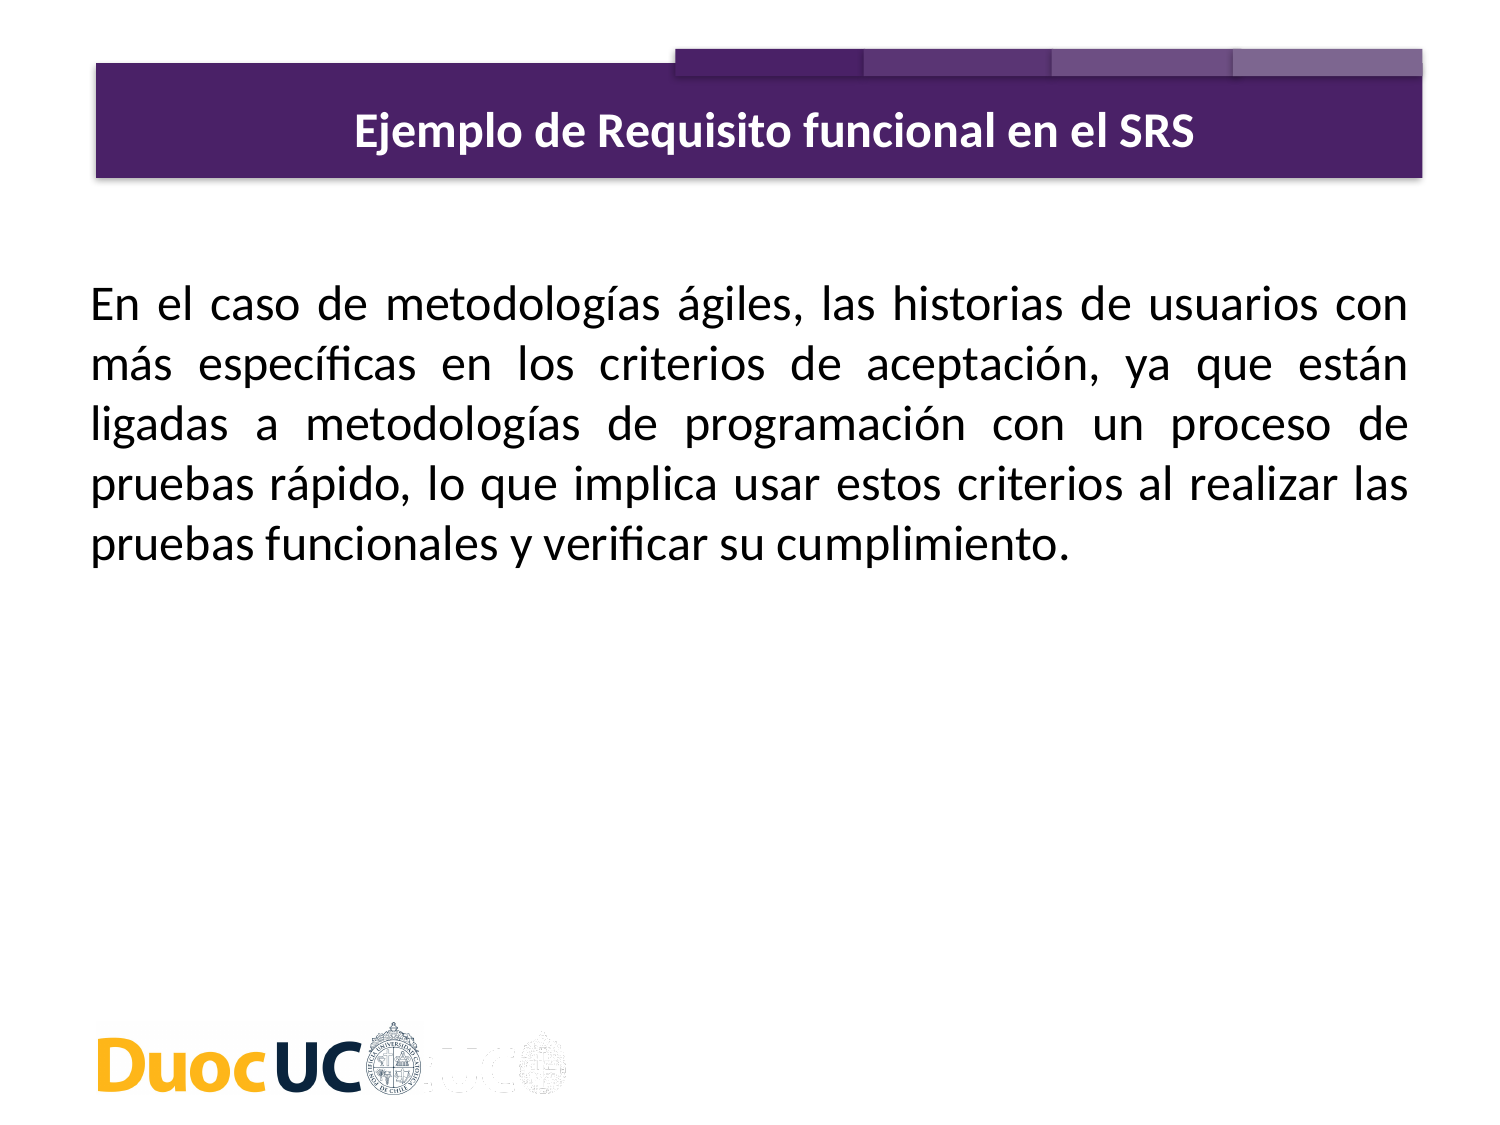

Ejemplo de Requisito funcional en el SRS
En el caso de metodologías ágiles, las historias de usuarios con más específicas en los criterios de aceptación, ya que están ligadas a metodologías de programación con un proceso de pruebas rápido, lo que implica usar estos criterios al realizar las pruebas funcionales y verificar su cumplimiento.